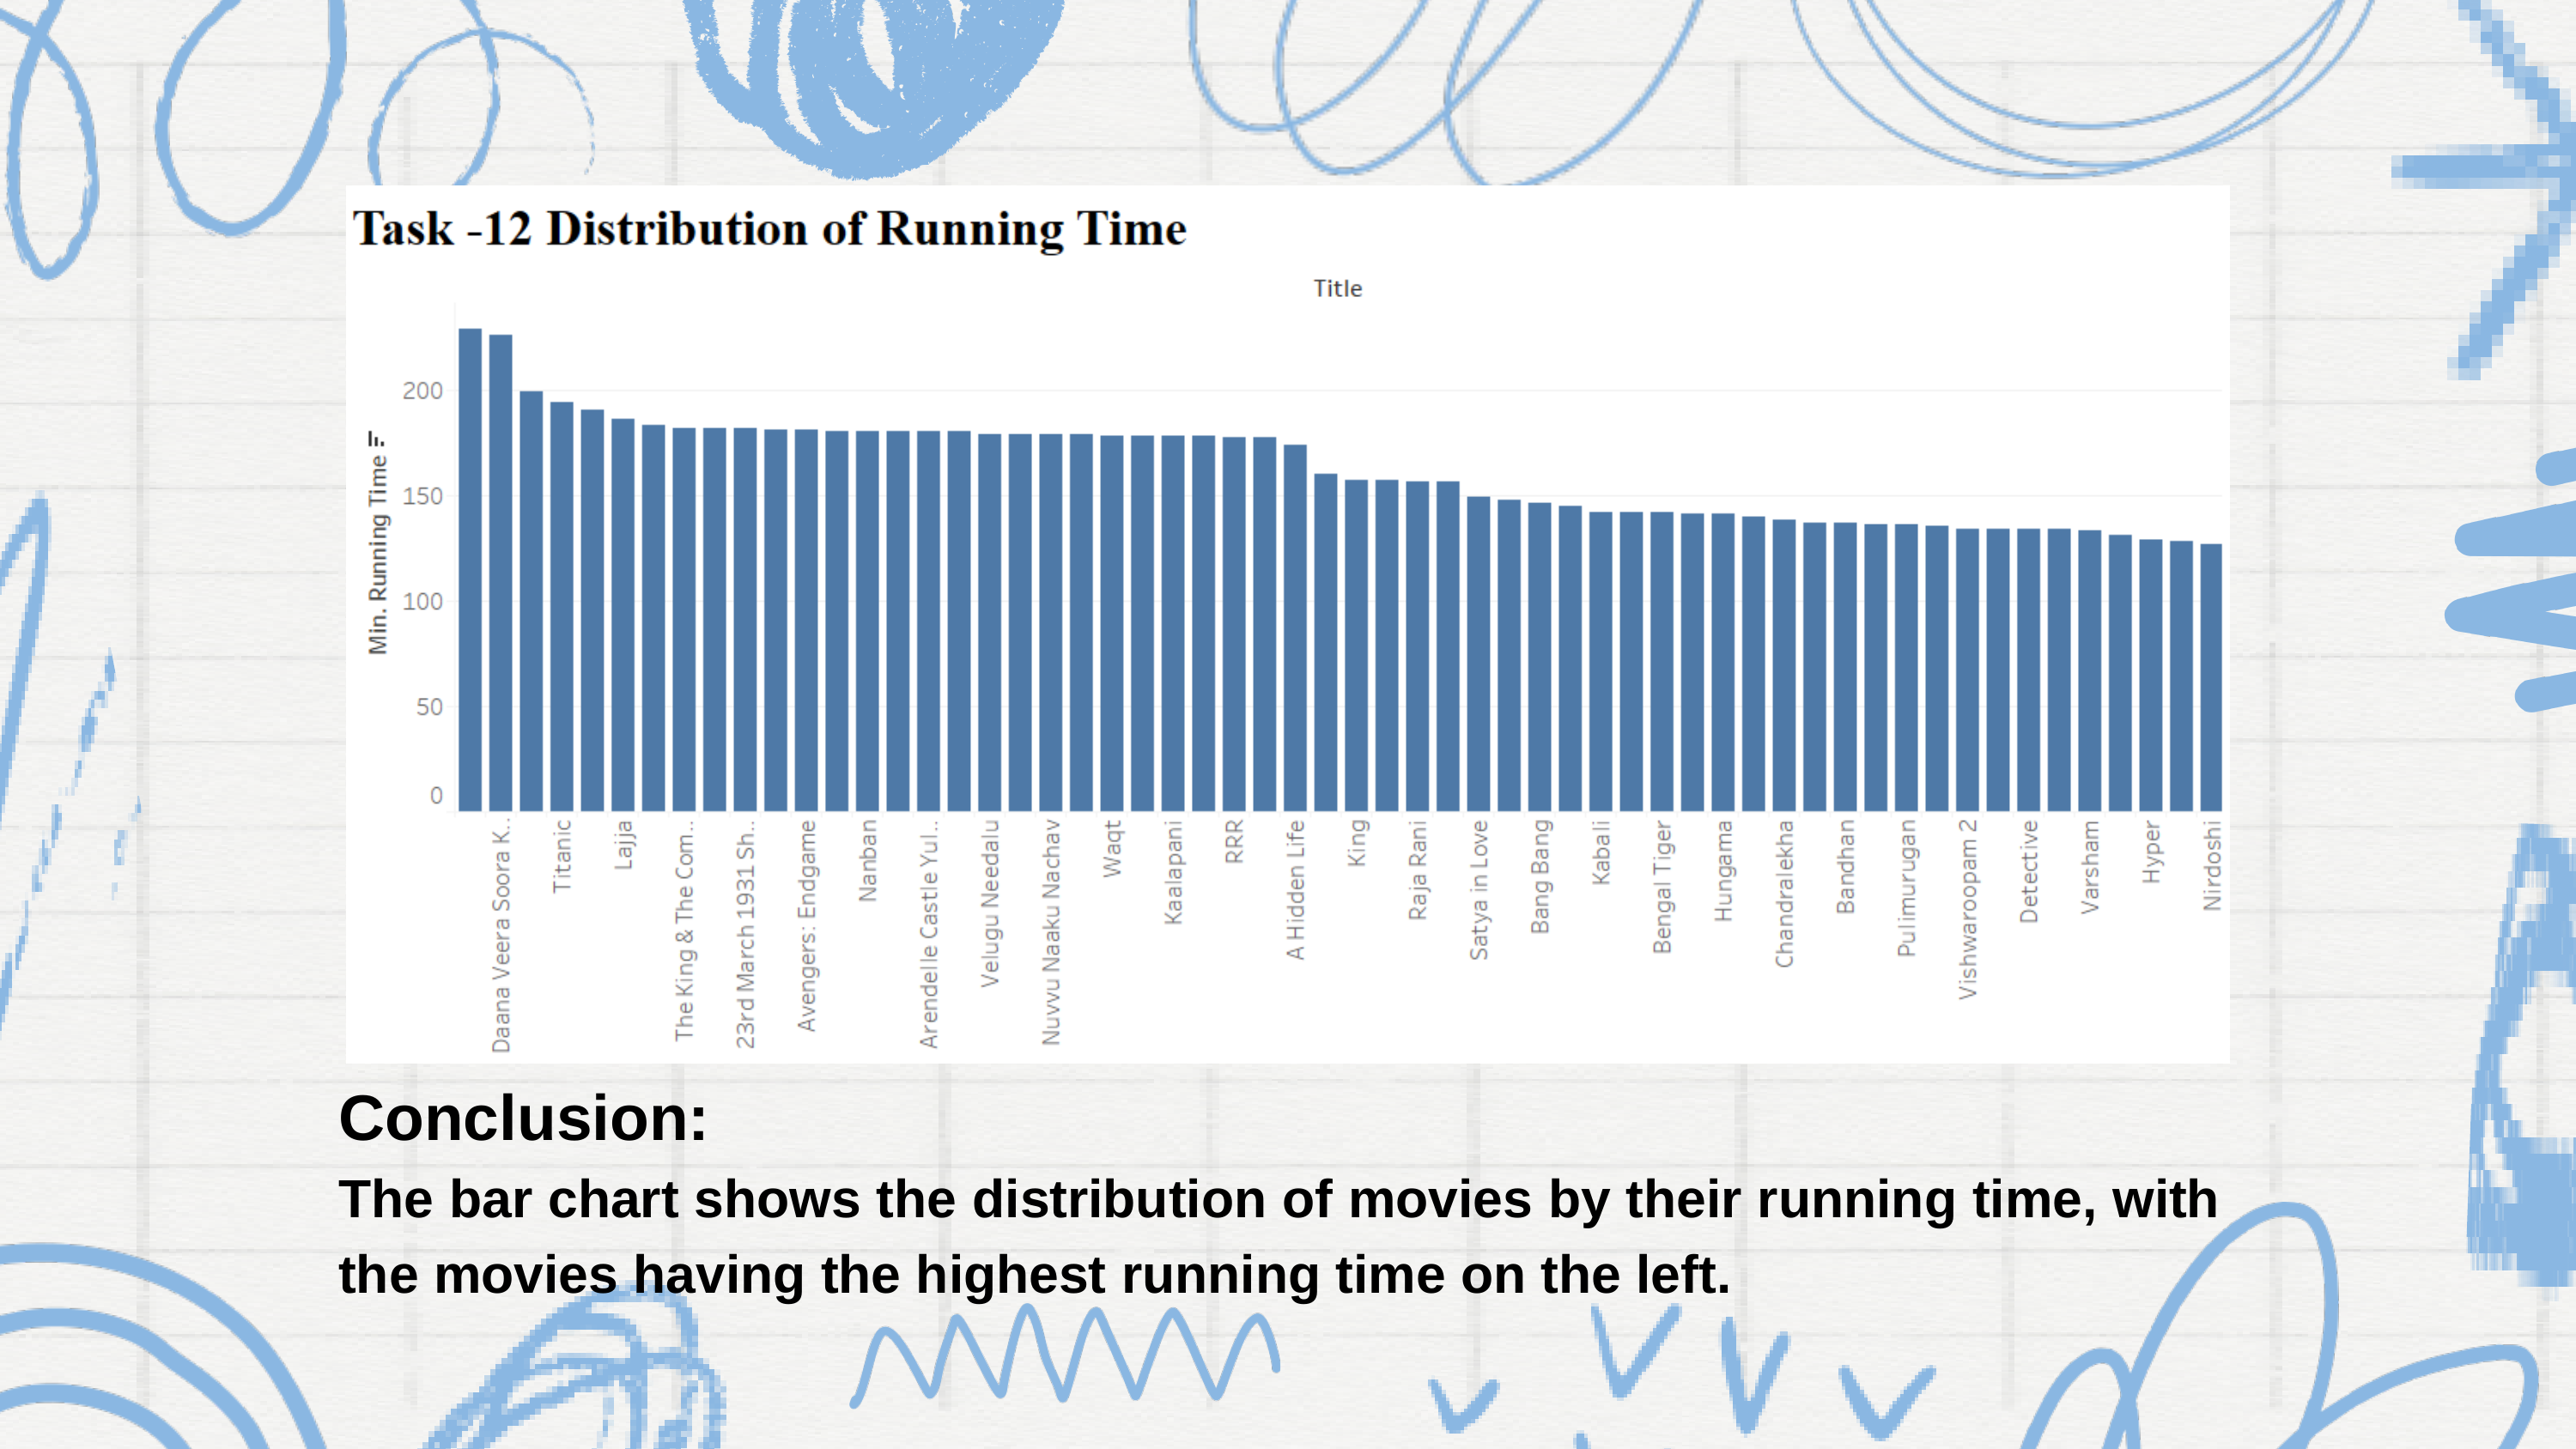

Conclusion:
The bar chart shows the distribution of movies by their running time, with the movies having the highest running time on the left.